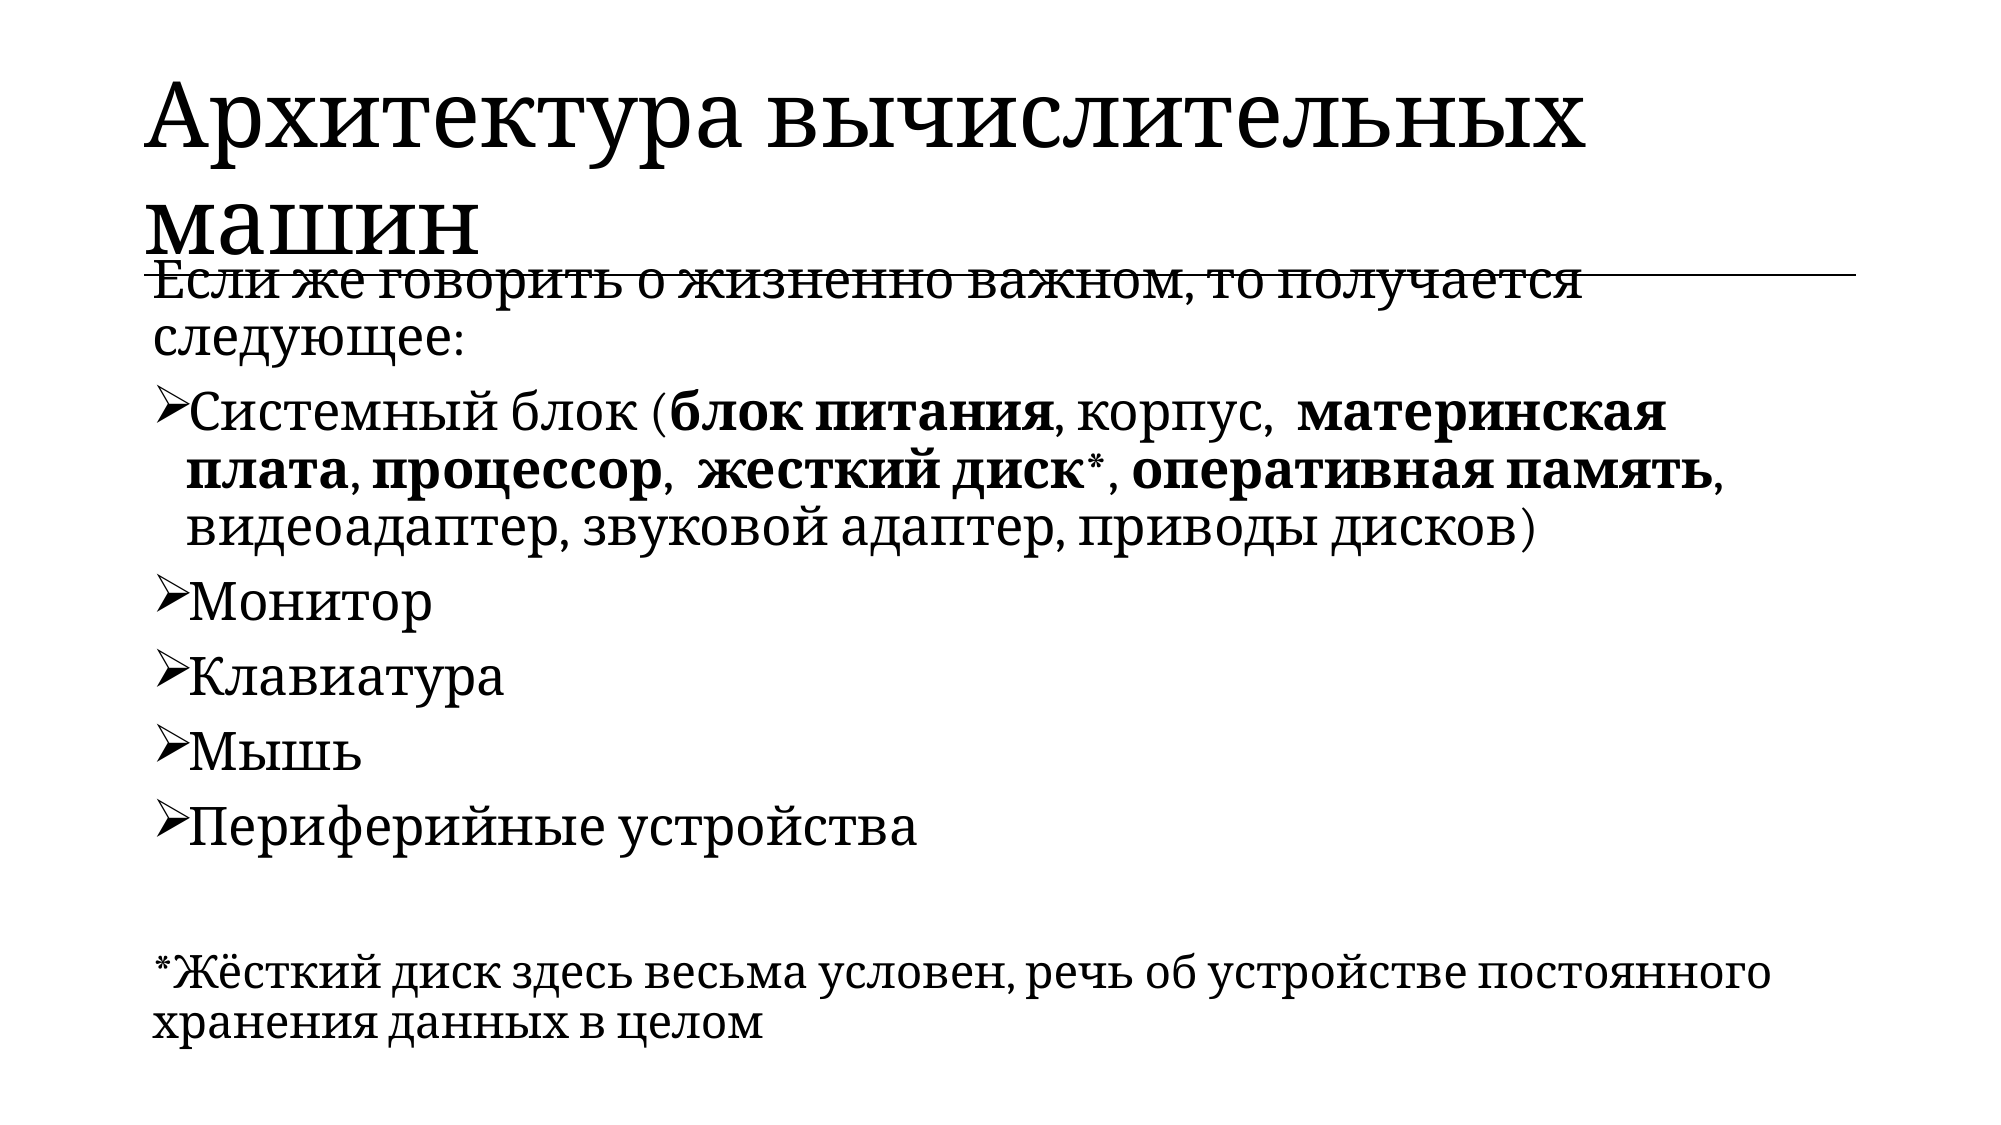

| Архитектура вычислительных машин |
| --- |
Если же говорить о жизненно важном, то получается следующее:
Системный блок (блок питания, корпус,  материнская плата, процессор,  жесткий диск*, оперативная память, видеоадаптер, звуковой адаптер, приводы дисков)
Монитор
Клавиатура
Мышь
Периферийные устройства

*Жёсткий диск здесь весьма условен, речь об устройстве постоянного хранения данных в целом